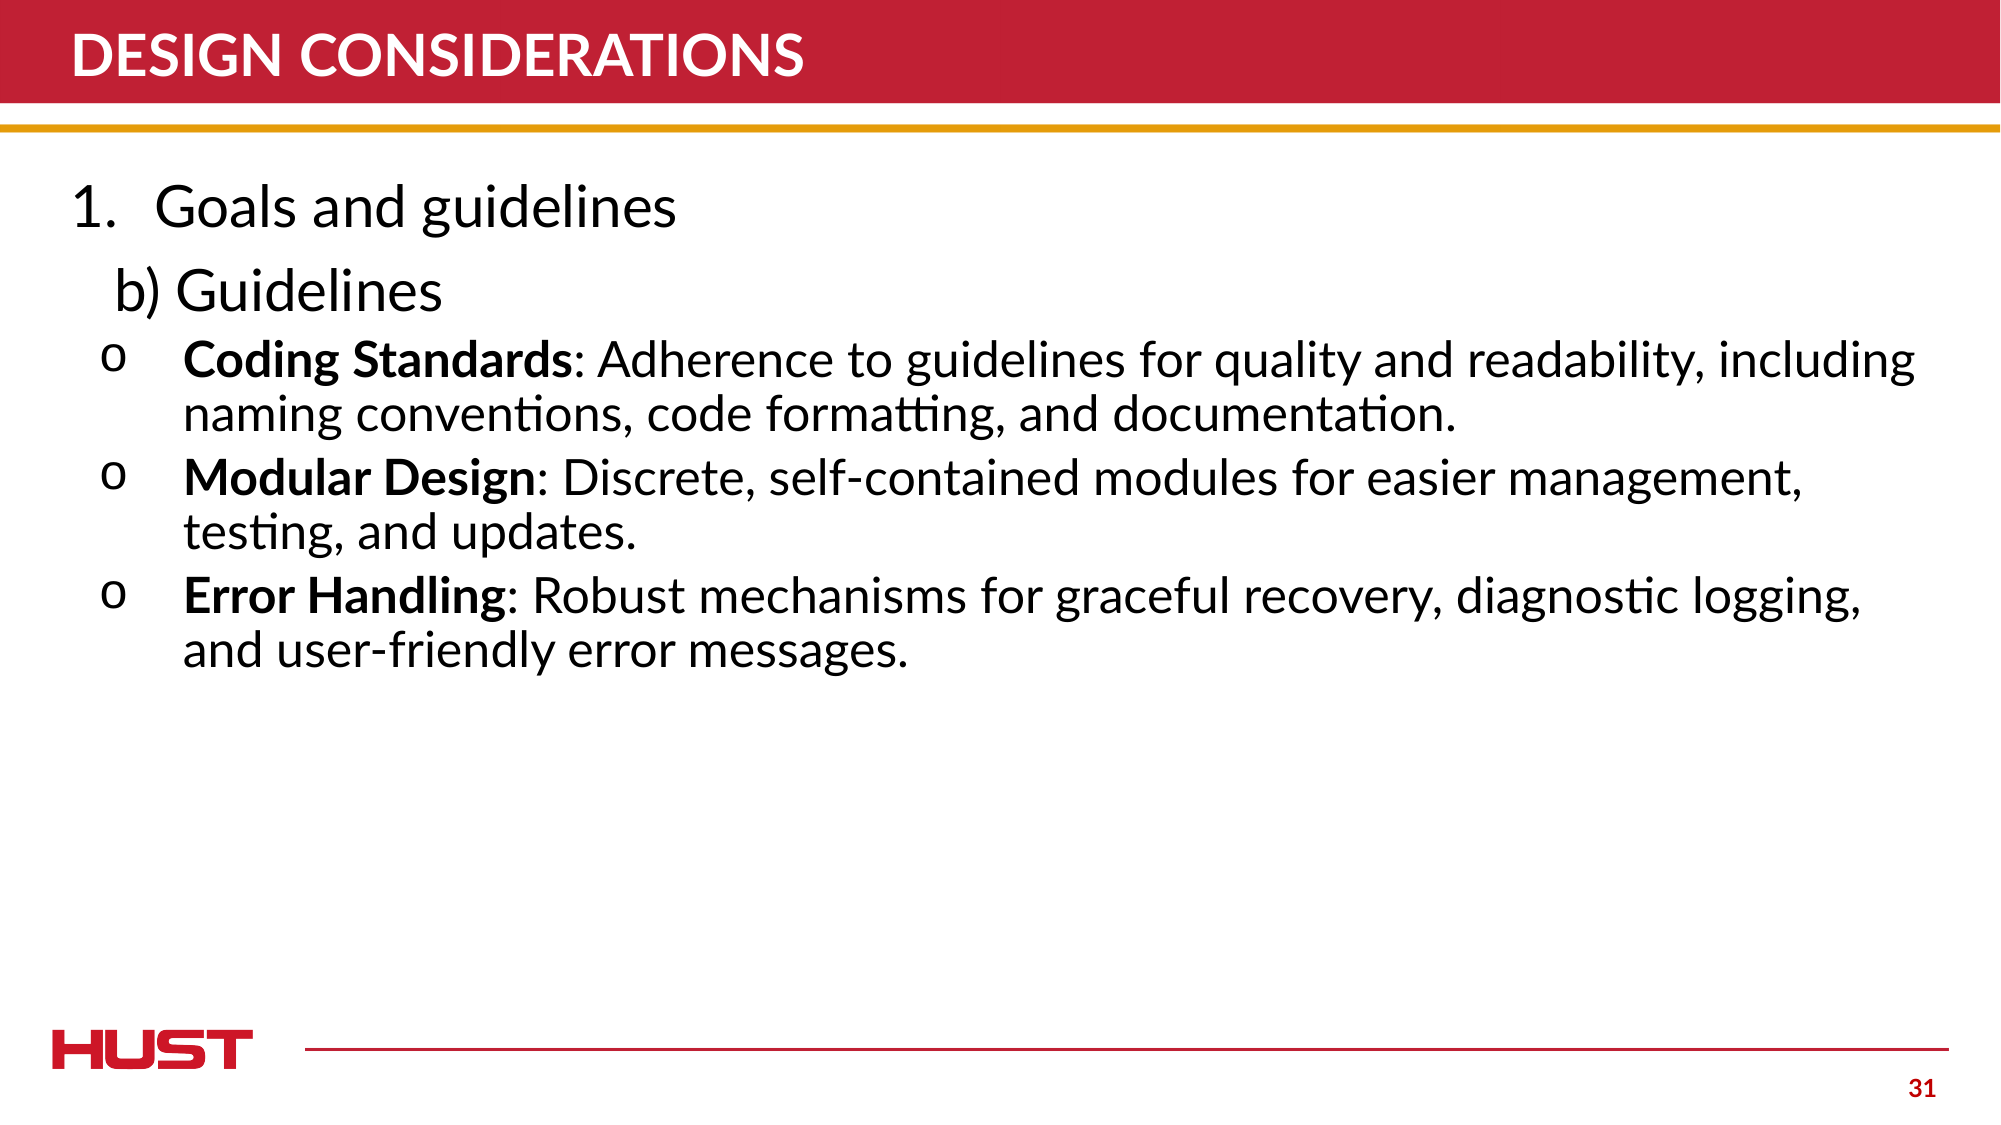

# DESIGN CONSIDERATIONS
Goals and guidelines
 b) Guidelines
Coding Standards: Adherence to guidelines for quality and readability, including naming conventions, code formatting, and documentation.
Modular Design: Discrete, self-contained modules for easier management, testing, and updates.
Error Handling: Robust mechanisms for graceful recovery, diagnostic logging, and user-friendly error messages.

31